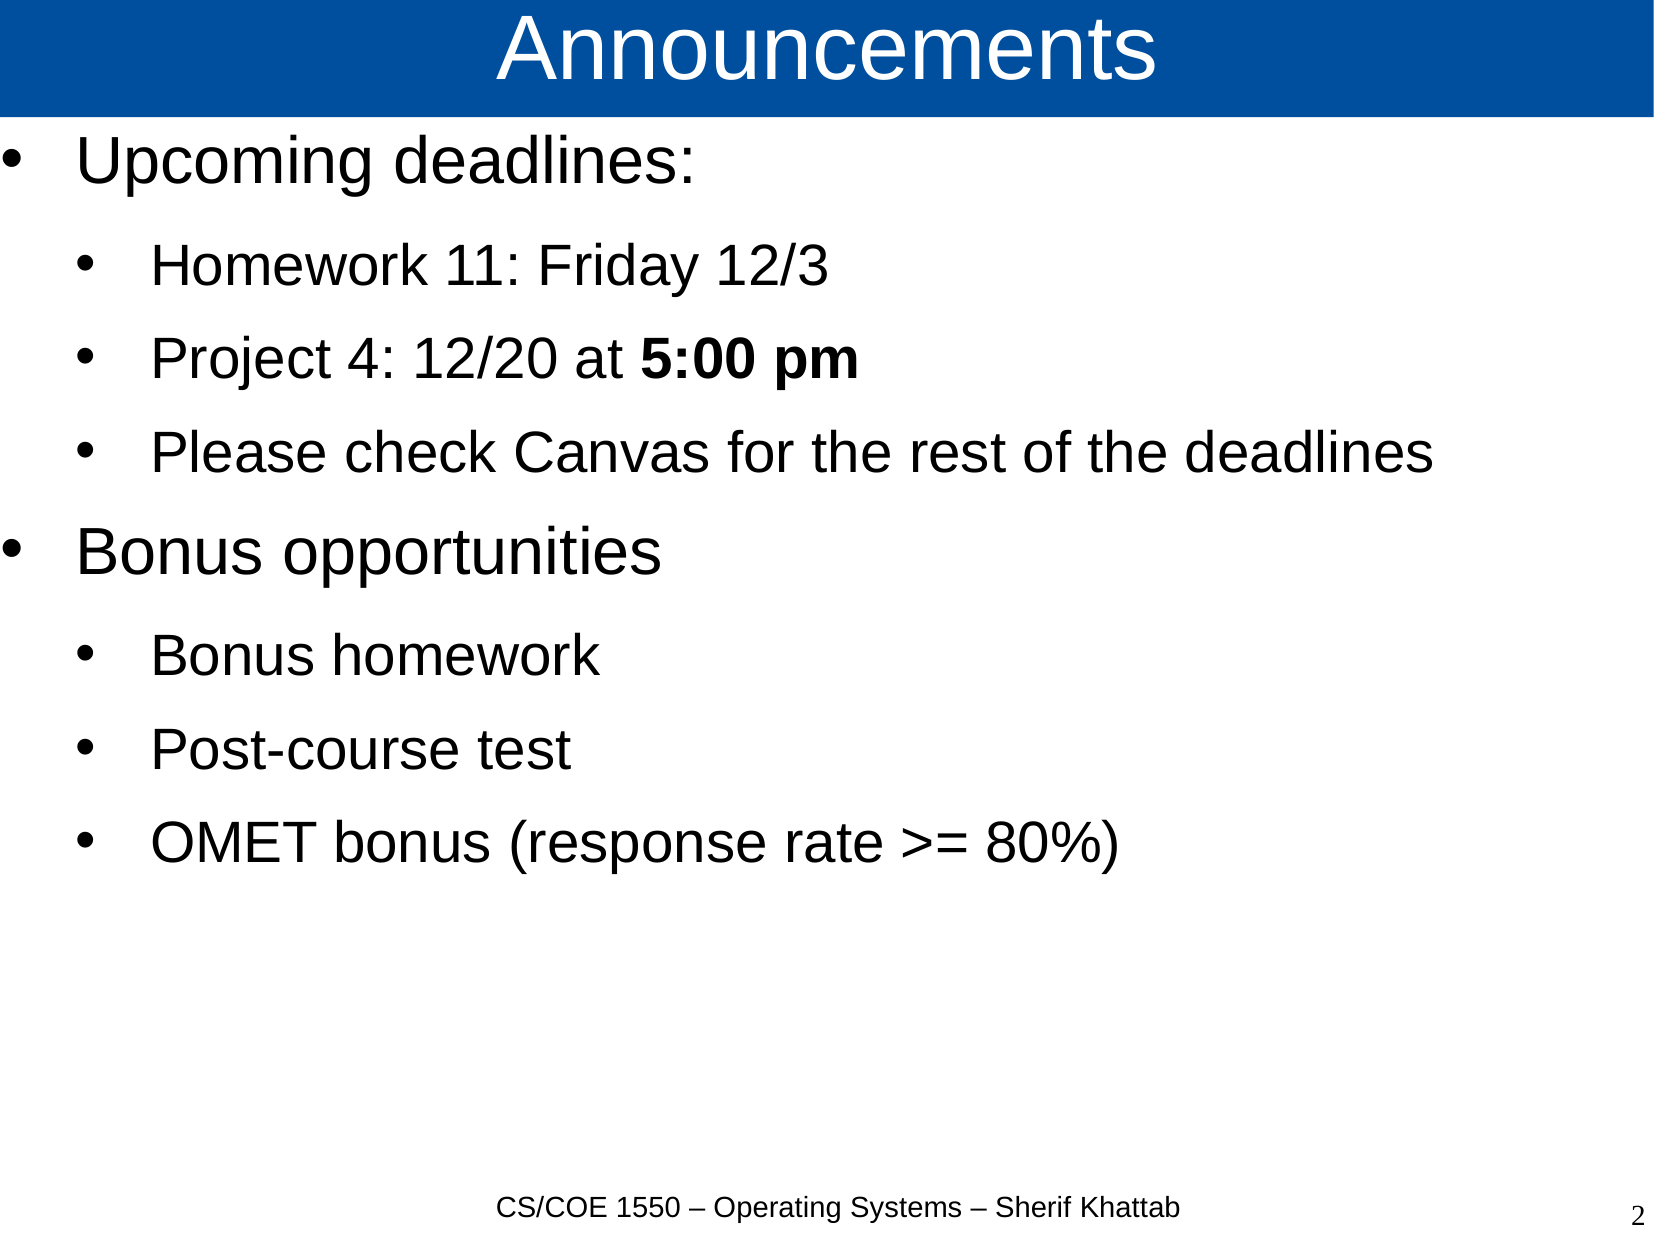

# Announcements
Upcoming deadlines:
Homework 11: Friday 12/3
Project 4: 12/20 at 5:00 pm
Please check Canvas for the rest of the deadlines
Bonus opportunities
Bonus homework
Post-course test
OMET bonus (response rate >= 80%)
CS/COE 1550 – Operating Systems – Sherif Khattab
2